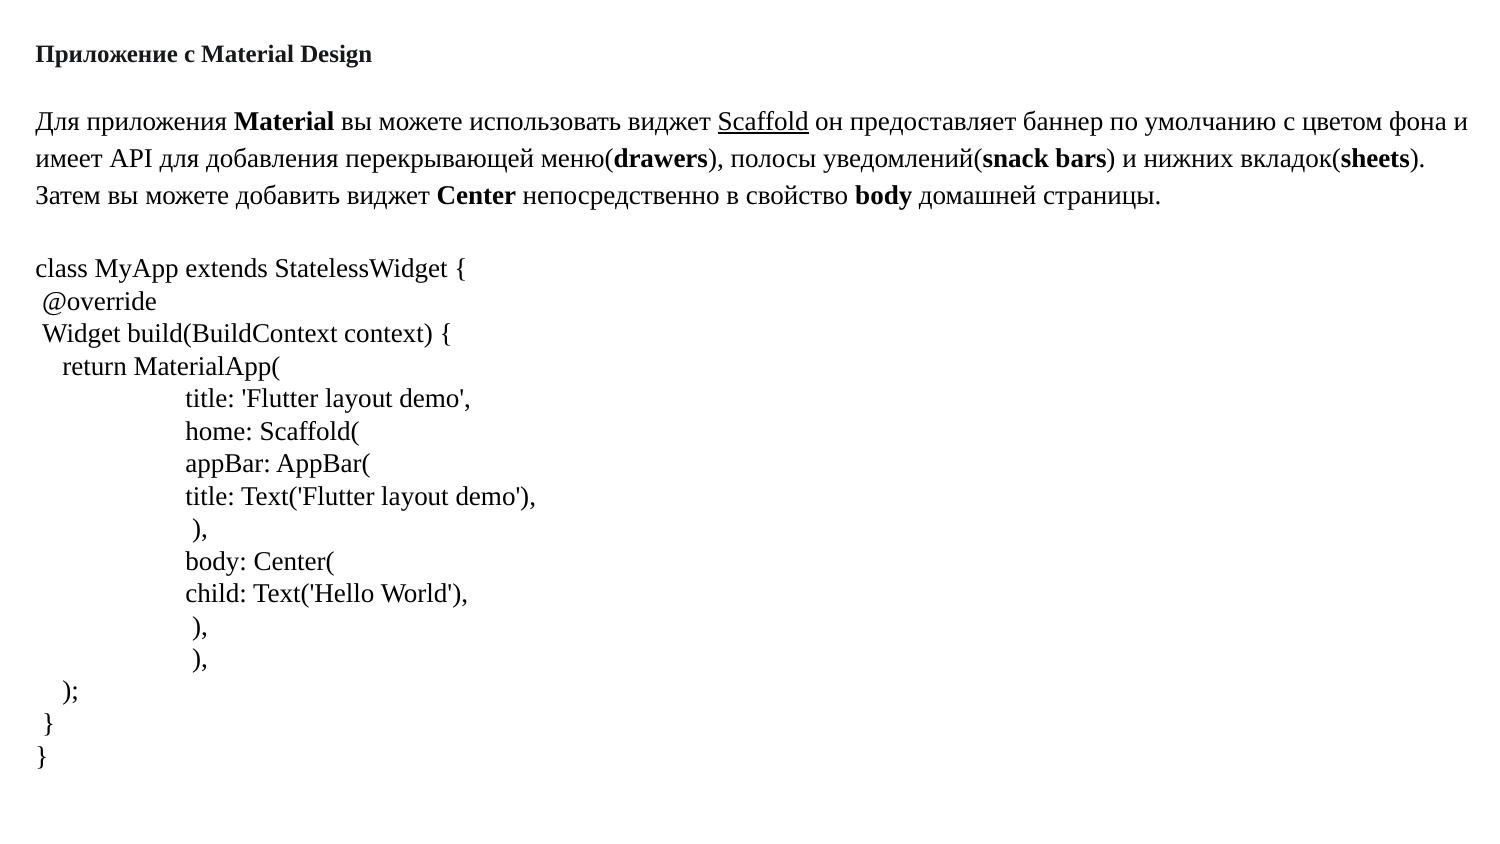

Приложение с Material Design
Для приложения Material вы можете использовать виджет Scaffold он предоставляет баннер по умолчанию с цветом фона и имеет API для добавления перекрывающей меню(drawers), полосы уведомлений(snack bars) и нижних вкладок(sheets). Затем вы можете добавить виджет Center непосредственно в свойство body домашней страницы.
class MyApp extends StatelessWidget {
 @override
 Widget build(BuildContext context) {
    return MaterialApp(
  	title: 'Flutter layout demo',
  	home: Scaffold(
    	appBar: AppBar(
      	title: Text('Flutter layout demo'),
   	 ),
    	body: Center(
      	child: Text('Hello World'),
   	 ),
 	 ),
    );
 }
}